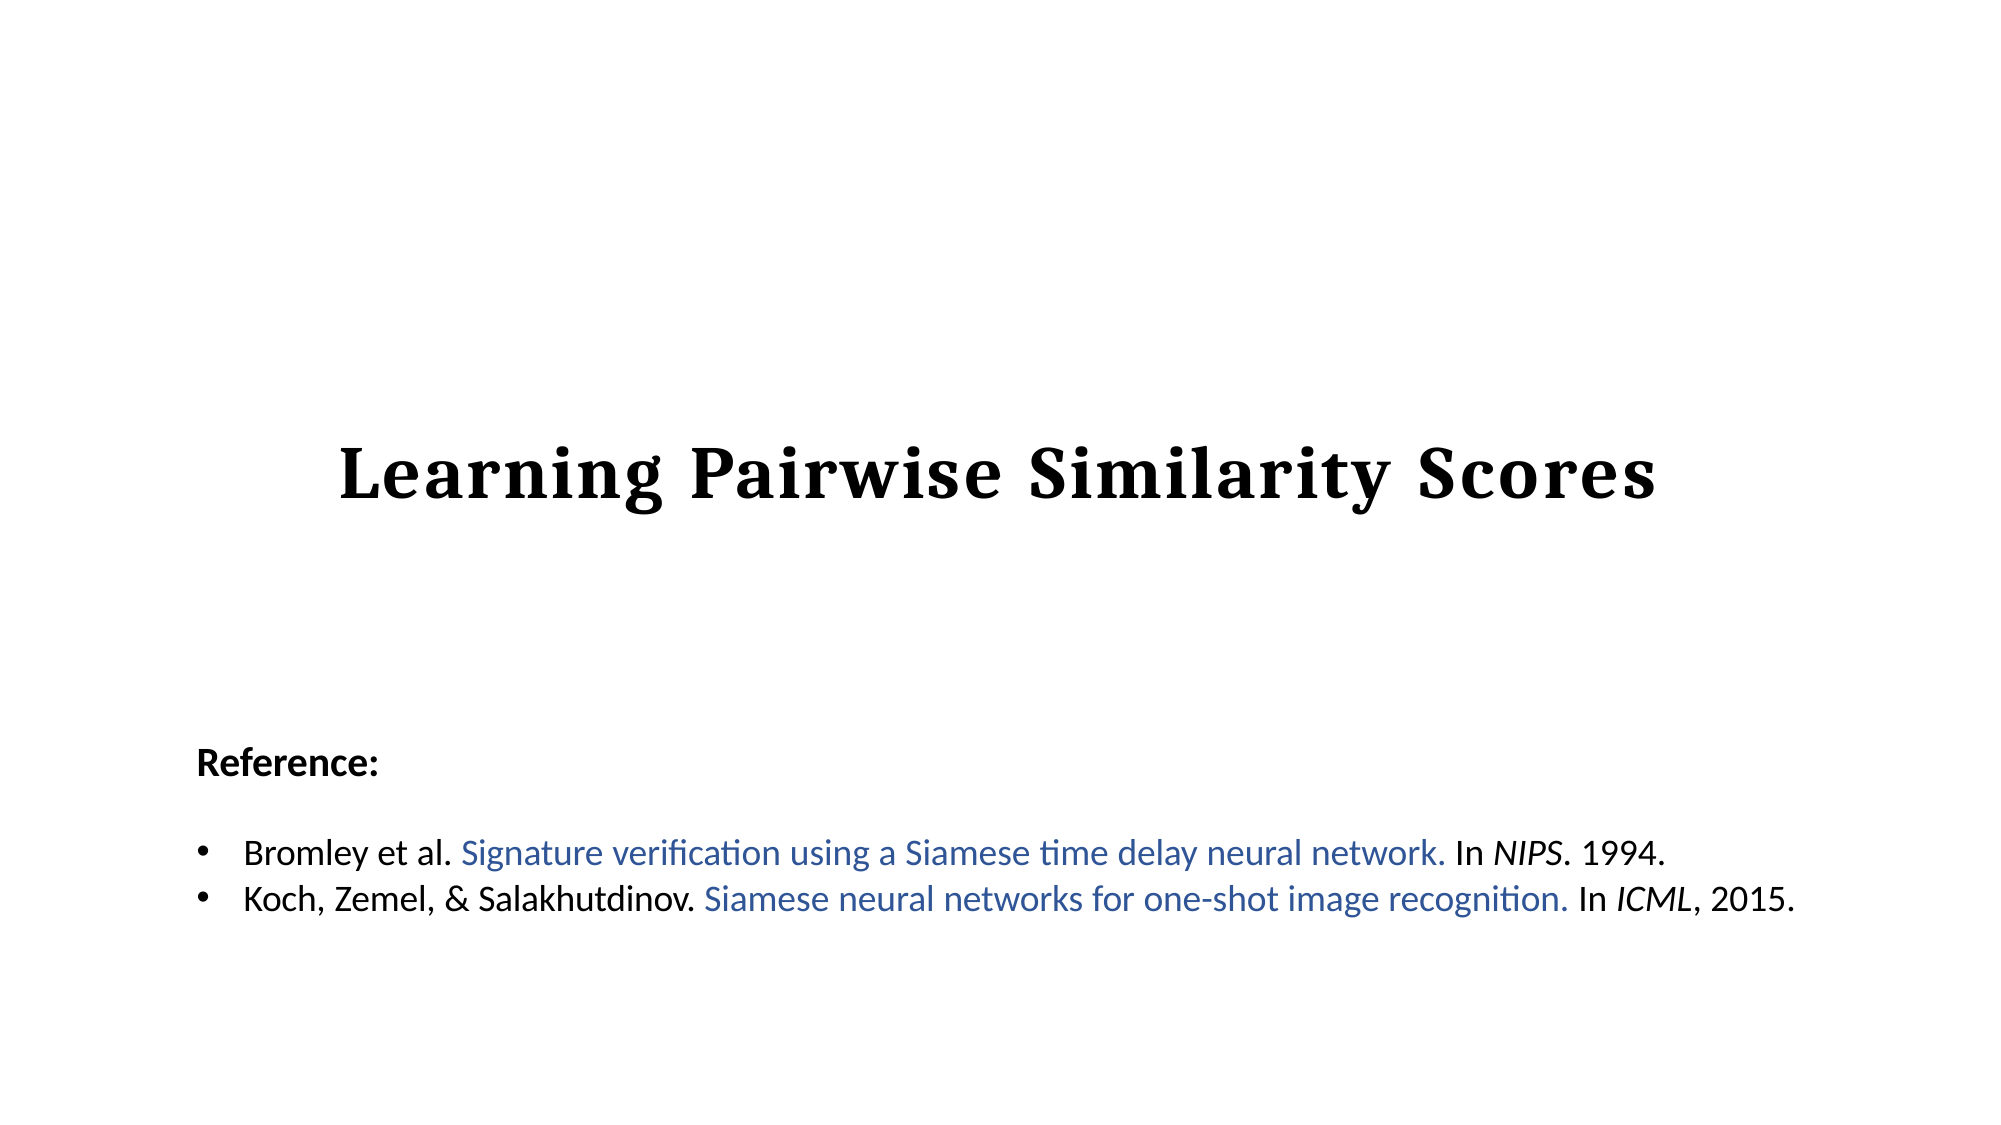

# Learning Pairwise Similarity Scores
Reference:
Bromley et al. Signature verification using a Siamese time delay neural network. In NIPS. 1994.
Koch, Zemel, & Salakhutdinov. Siamese neural networks for one-shot image recognition. In ICML, 2015.